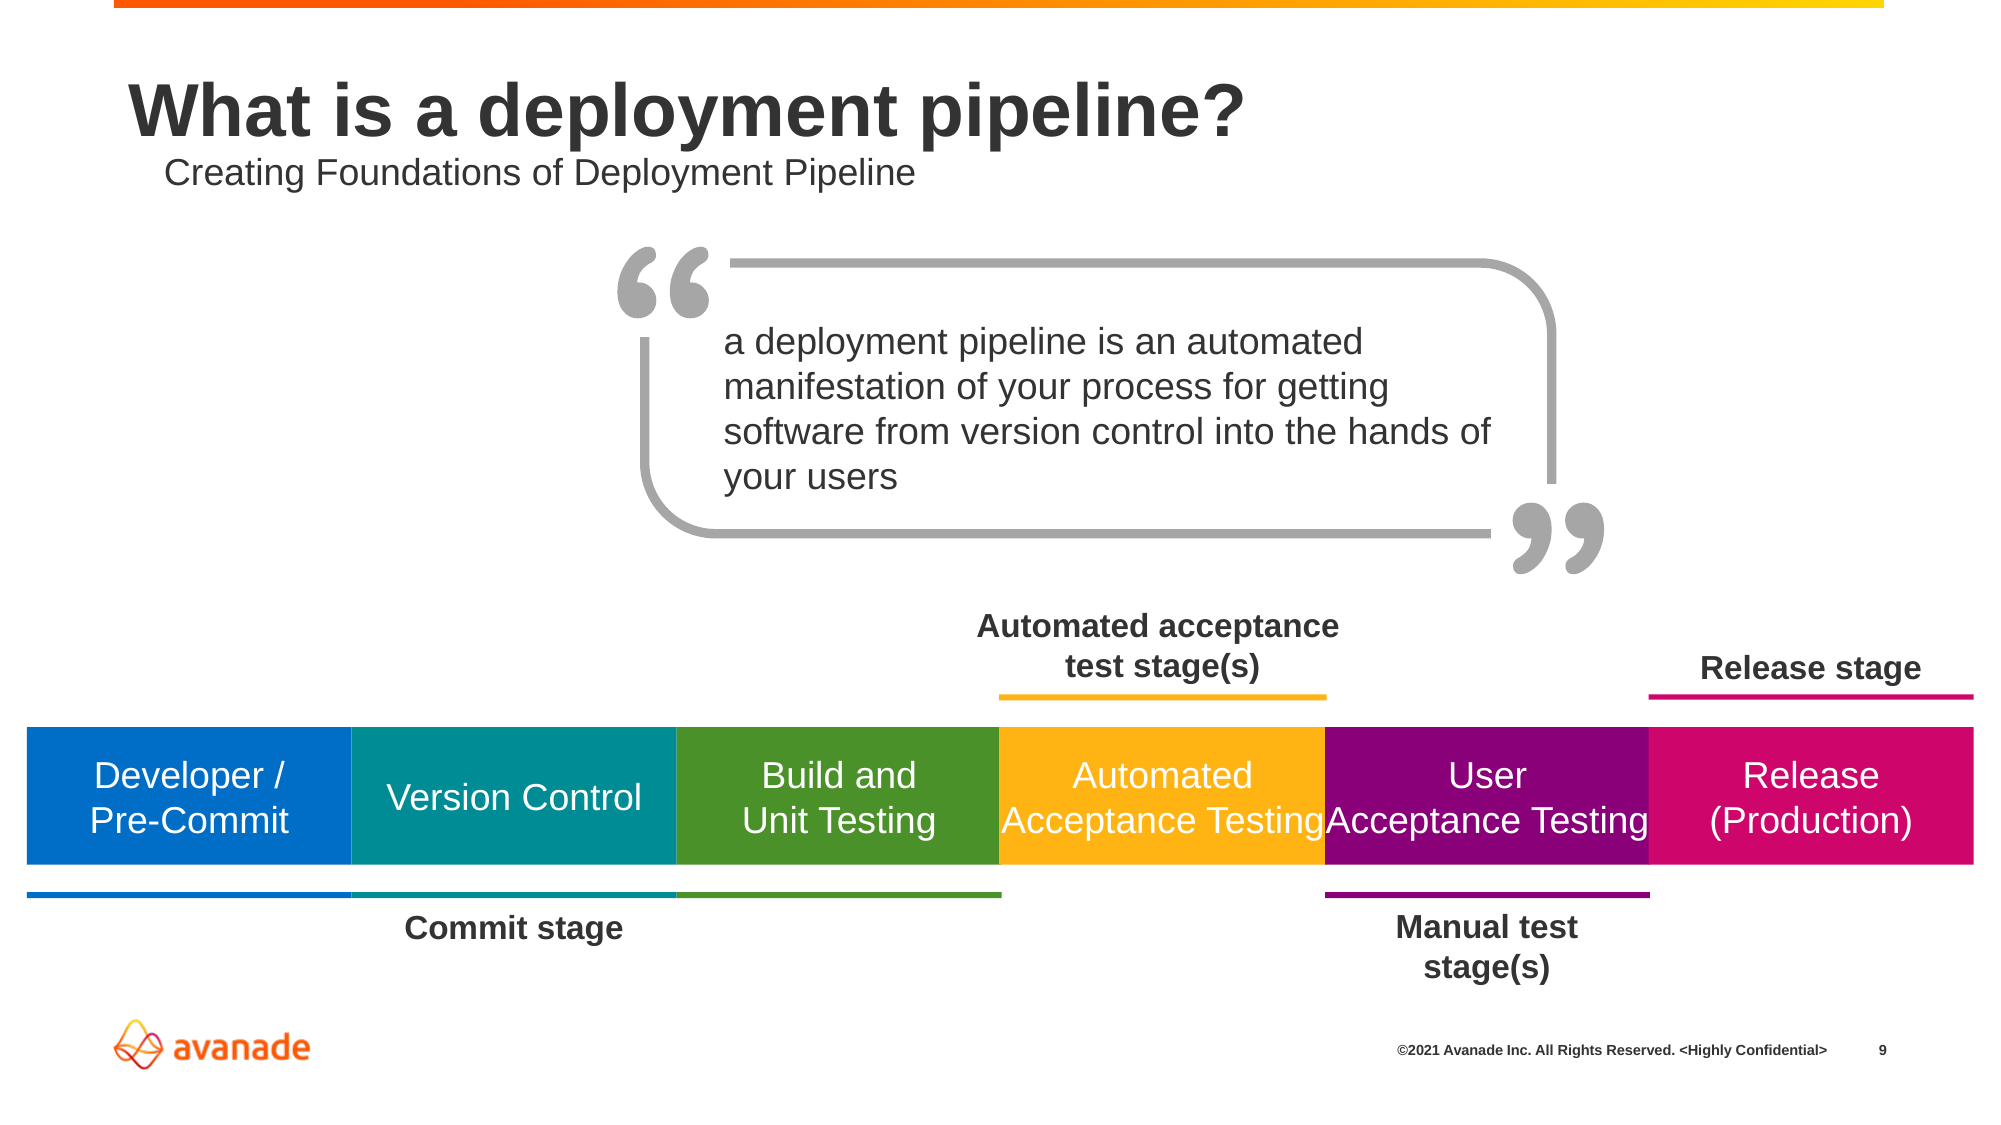

# What is a deployment pipeline?
Creating Foundations of Deployment Pipeline

a deployment pipeline is an automated manifestation of your process for getting software from version control into the hands of your users

Automated acceptance
test stage(s)
Release stage

Developer /
Pre-Commit
Version Control
Build and
Unit Testing
Automated Acceptance Testing
User
Acceptance Testing
Release
(Production)

Manual test stage(s)
Commit stage